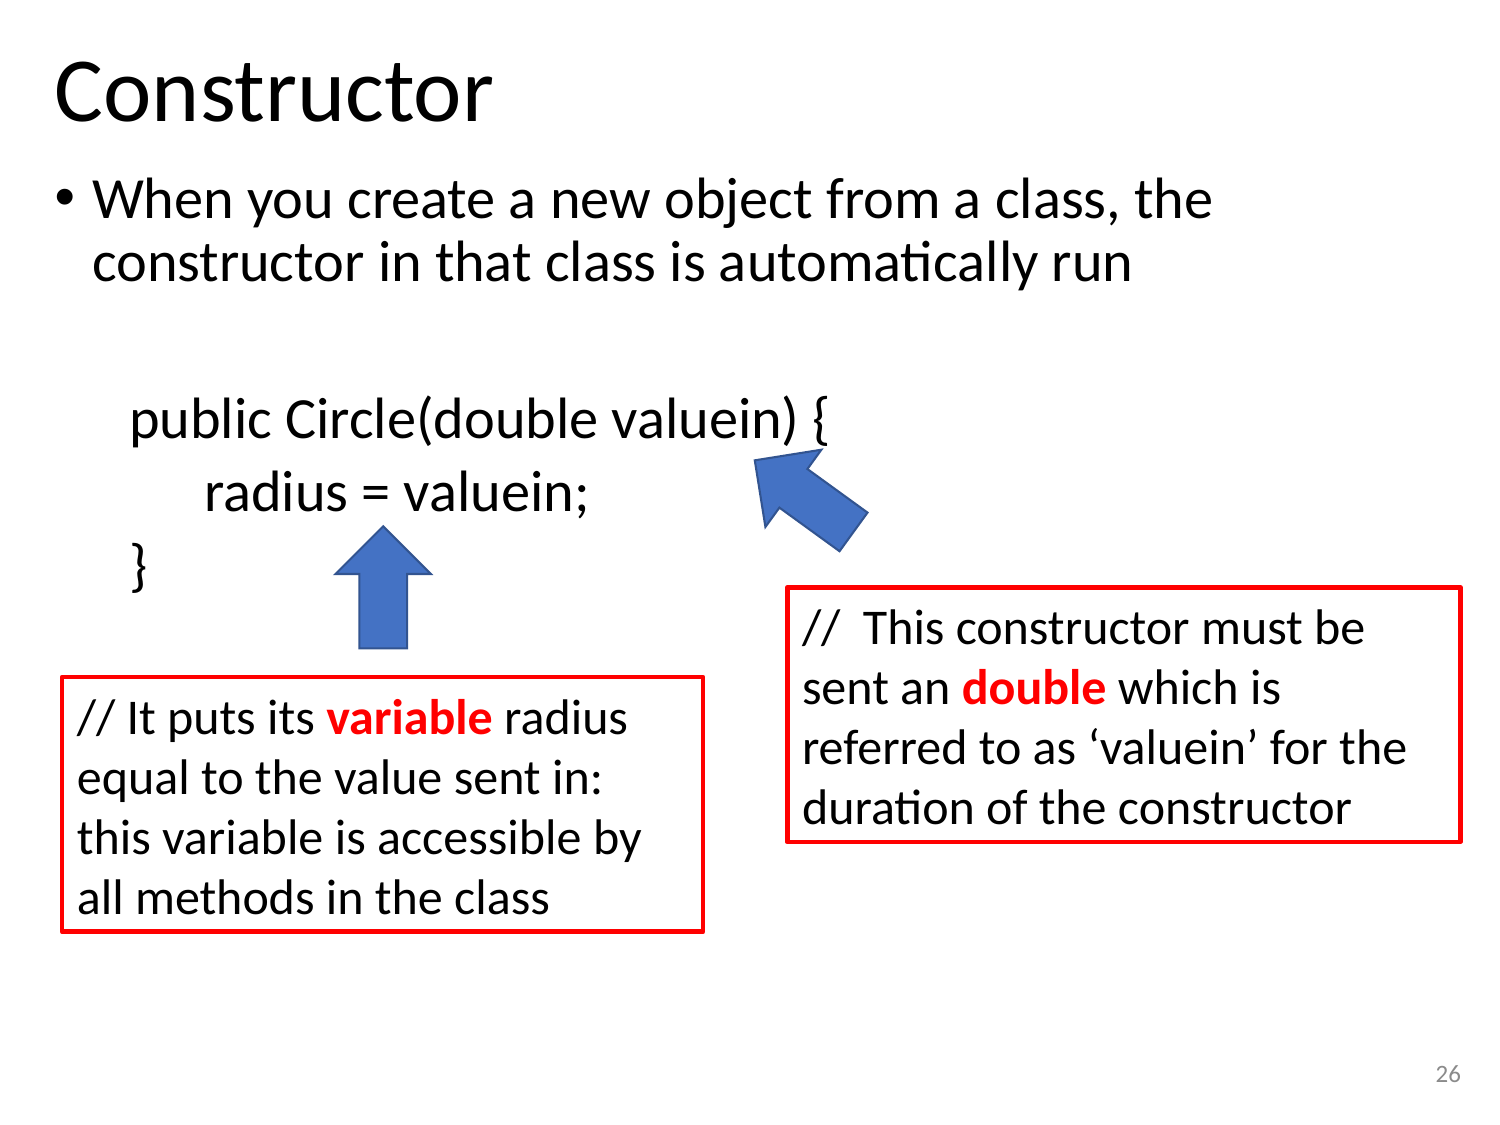

# Constructor
When you create a new object from a class, the constructor in that class is automatically run

public Circle(double valuein) {
radius = valuein;
}

//  This constructor must be sent an double which is referred to as ‘valuein’ for the duration of the constructor
// It puts its variable radius equal to the value sent in: this variable is accessible by all methods in the class
26